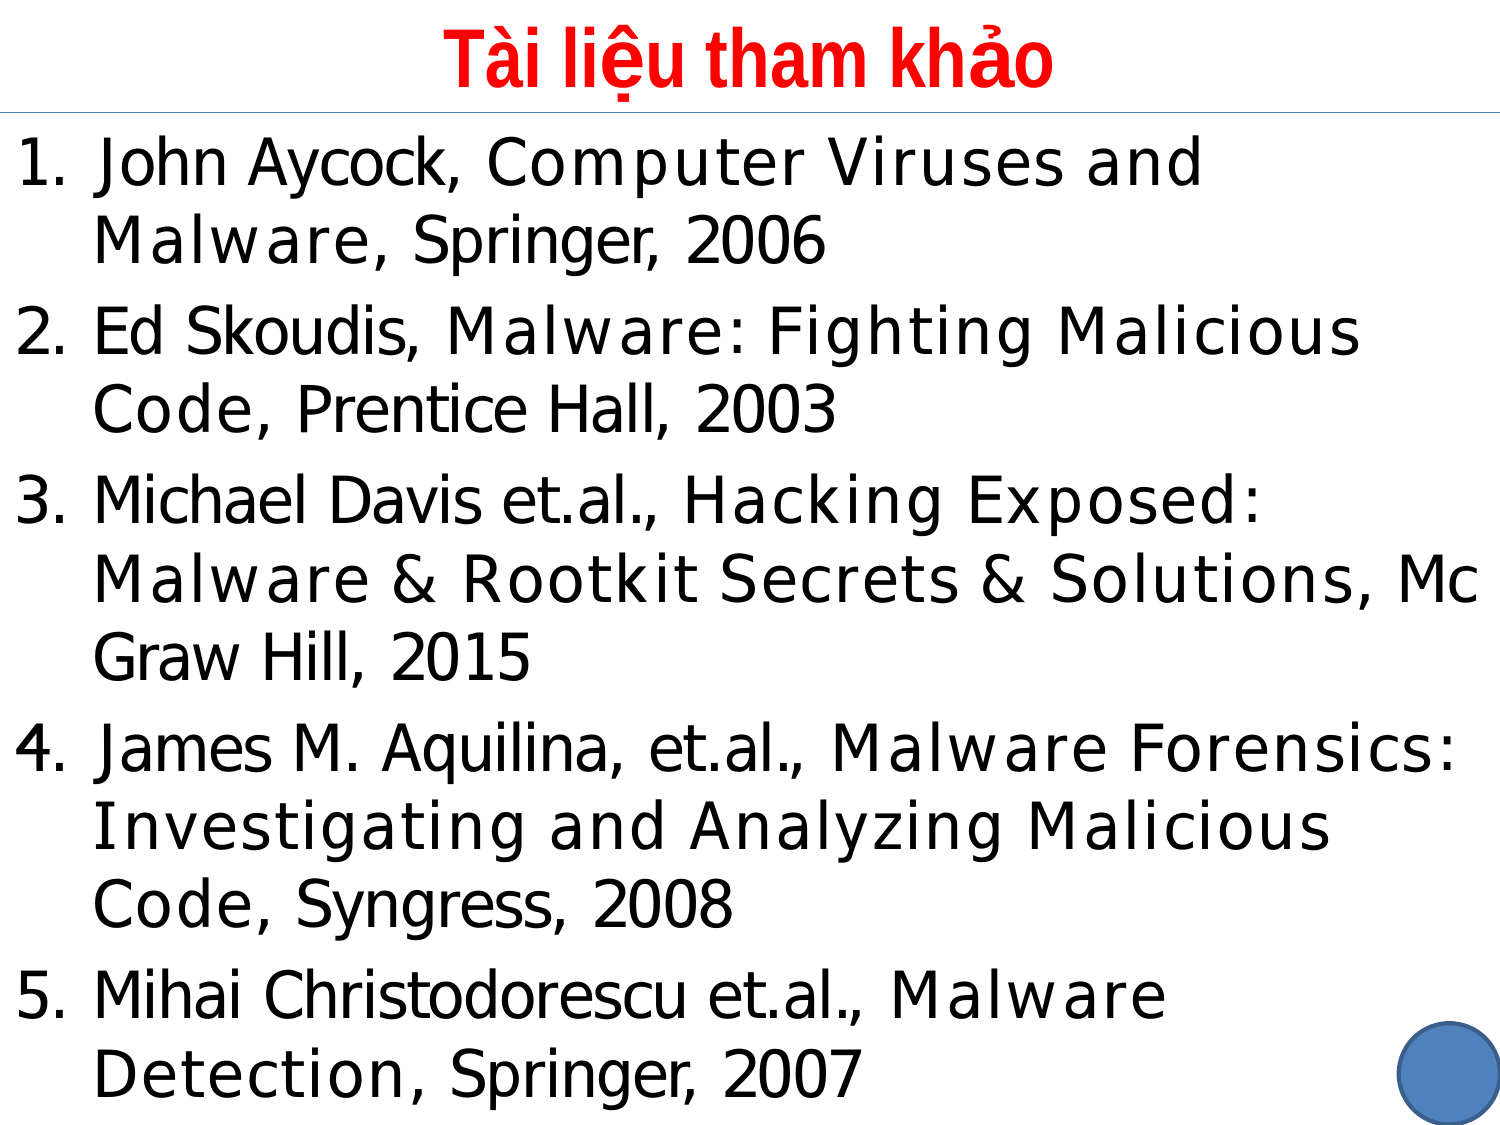

# Tài liệu tham khảo
John Aycock, Computer Viruses and Malware, Springer, 2006
Ed Skoudis, Malware: Fighting Malicious Code, Prentice Hall, 2003
Michael Davis et.al., Hacking Exposed: Malware & Rootkit Secrets & Solutions, Mc Graw Hill, 2015
James M. Aquilina, et.al., Malware Forensics: Investigating and Analyzing Malicious Code, Syngress, 2008
Mihai Christodorescu et.al., Malware Detection, Springer, 2007